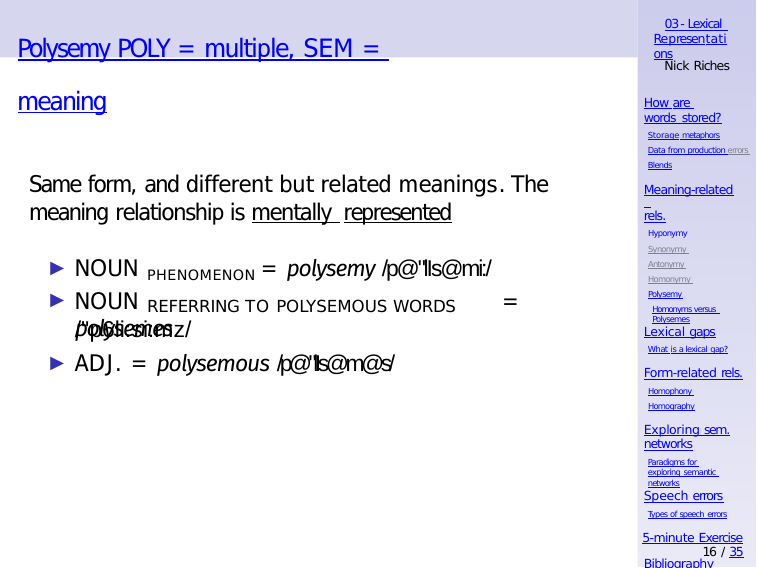

03 - Lexical  Representations
# Polysemy POLY = multiple, SEM = meaning
Nick Riches

How are words  stored?
Storage metaphors
Data from production errors  Blends
Same form, and different but related meanings. The  meaning relationship is mentally represented
Meaning-related  rels.
Hyponymy  Synonymy  Antonymy  Homonymy  Polysemy
Homonyms versus  Polysemes
NOUN PHENOMENON = polysemy /p@"lIs@mi:/
NOUN	= polysemes
REFERRING TO POLYSEMOUS WORDS
/"p6li:si:mz/
ADJ. = polysemous /p@"lIs@m@s/
Lexical gaps
What is a lexical gap?
Form-related rels.
Homophony  Homography
Exploring sem.
networks
Paradigms for exploring  semantic networks
Speech errors
Types of speech errors
5-minute Exercise
16 / 35
Bibliography